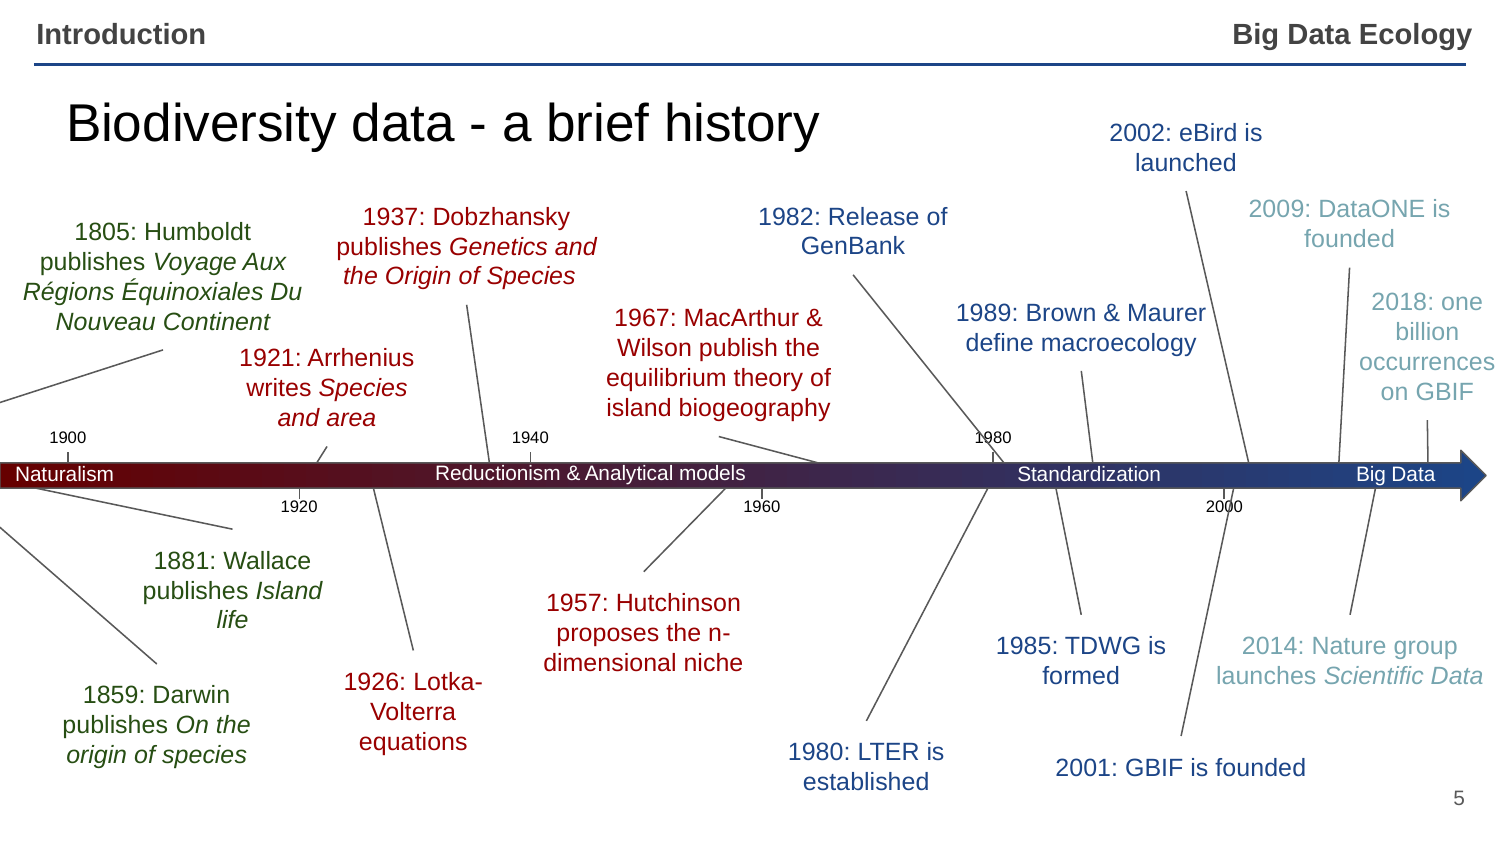

Introduction
# Biodiversity data - a brief history
2002: eBird is launched
1982: Release of GenBank
1989: Brown & Maurer define macroecology
1985: TDWG is formed
1980: LTER is established
2001: GBIF is founded
2009: DataONE is founded
2018: one billion
occurrences on GBIF
2014: Nature group launches Scientific Data
1937: Dobzhansky publishes Genetics and the Origin of Species
1967: MacArthur & Wilson publish the equilibrium theory of island biogeography
1921: Arrhenius writes Species and area
1957: Hutchinson proposes the n-dimensional niche
1926: Lotka-Volterra equations
1805: Humboldt publishes Voyage Aux Régions Équinoxiales Du Nouveau Continent
1881: Wallace publishes Island life
1859: Darwin publishes On the origin of species
1900
1940
1980
Reductionism & Analytical models
Naturalism
Standardization
Big Data

1920
2000
1960
5